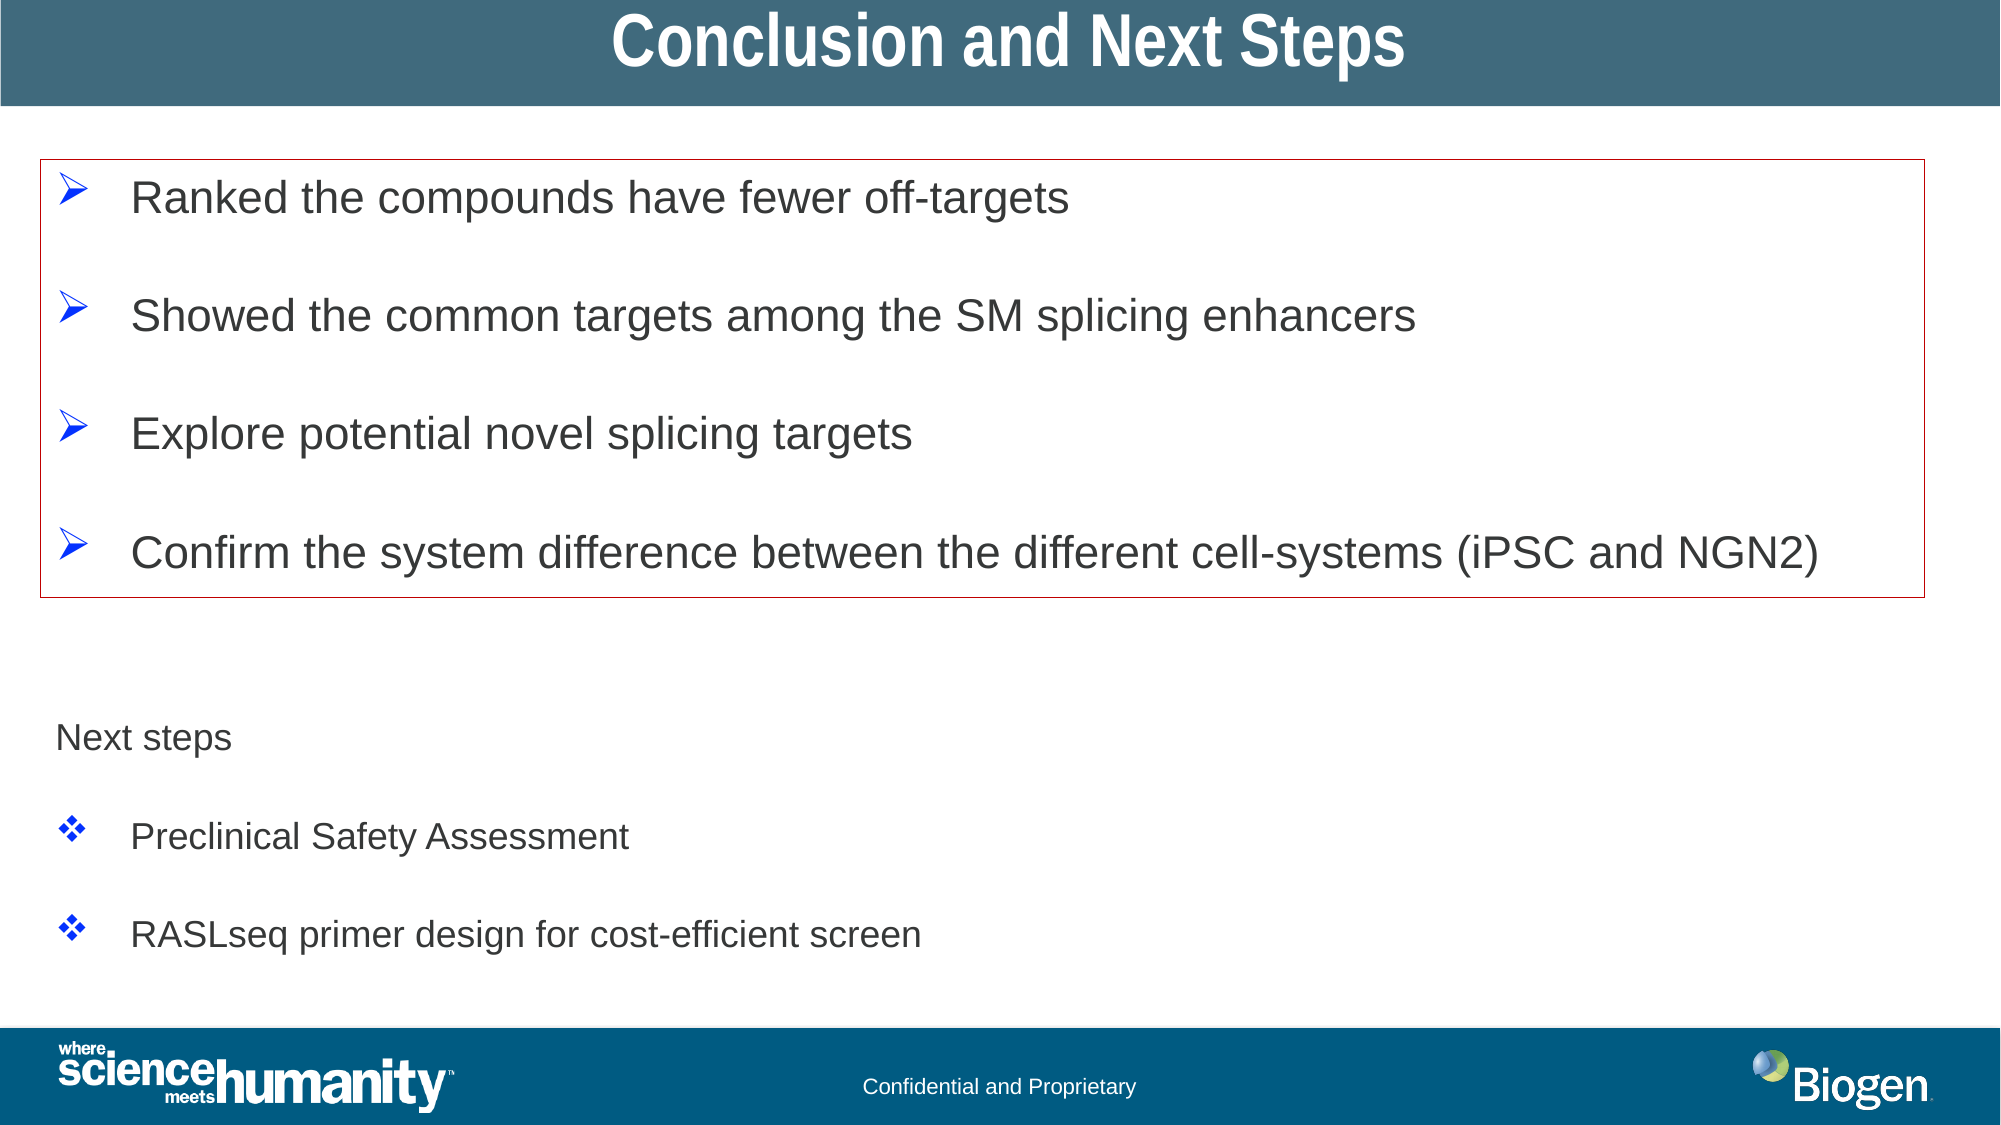

Conclusion and Next Steps
Ranked the compounds have fewer off-targets

Showed the common targets among the SM splicing enhancers

Explore potential novel splicing targets

Confirm the system difference between the different cell-systems (iPSC and NGN2)
Next steps

Preclinical Safety Assessment

RASLseq primer design for cost-efficient screen